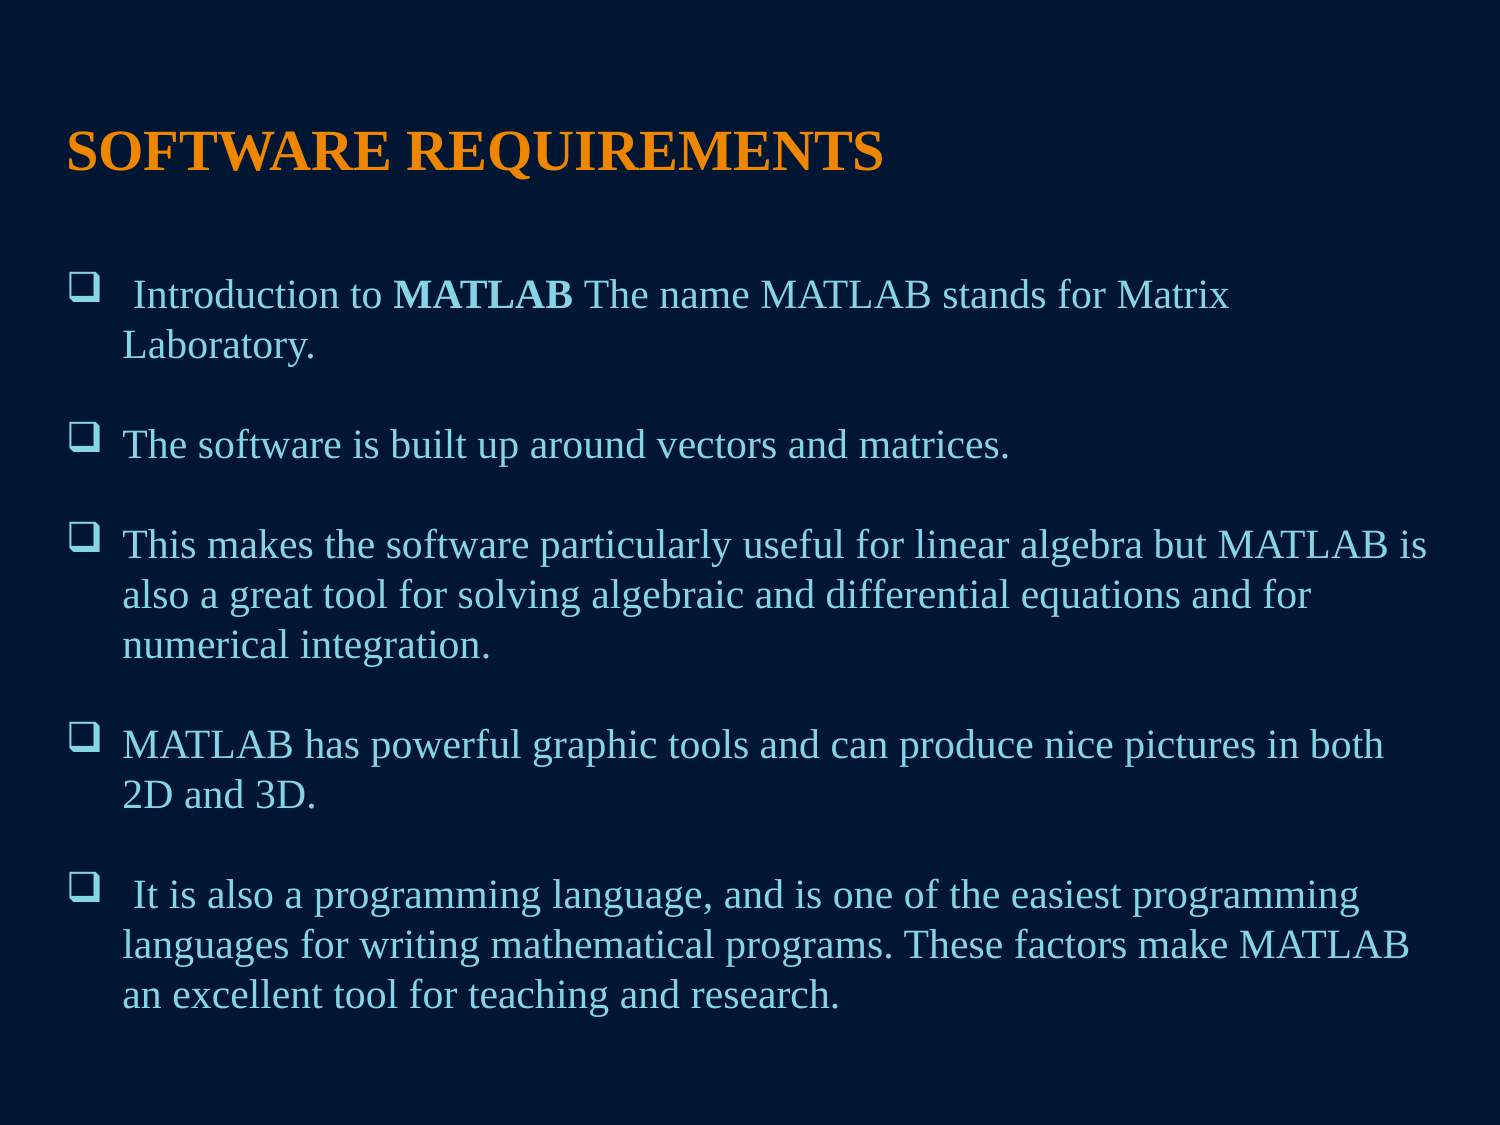

# SOFTWARE REQUIREMENTS
 Introduction to MATLAB The name MATLAB stands for Matrix Laboratory.

The software is built up around vectors and matrices.

This makes the software particularly useful for linear algebra but MATLAB is also a great tool for solving algebraic and differential equations and for numerical integration.

MATLAB has powerful graphic tools and can produce nice pictures in both 2D and 3D.

 It is also a programming language, and is one of the easiest programming languages for writing mathematical programs. These factors make MATLAB an excellent tool for teaching and research.